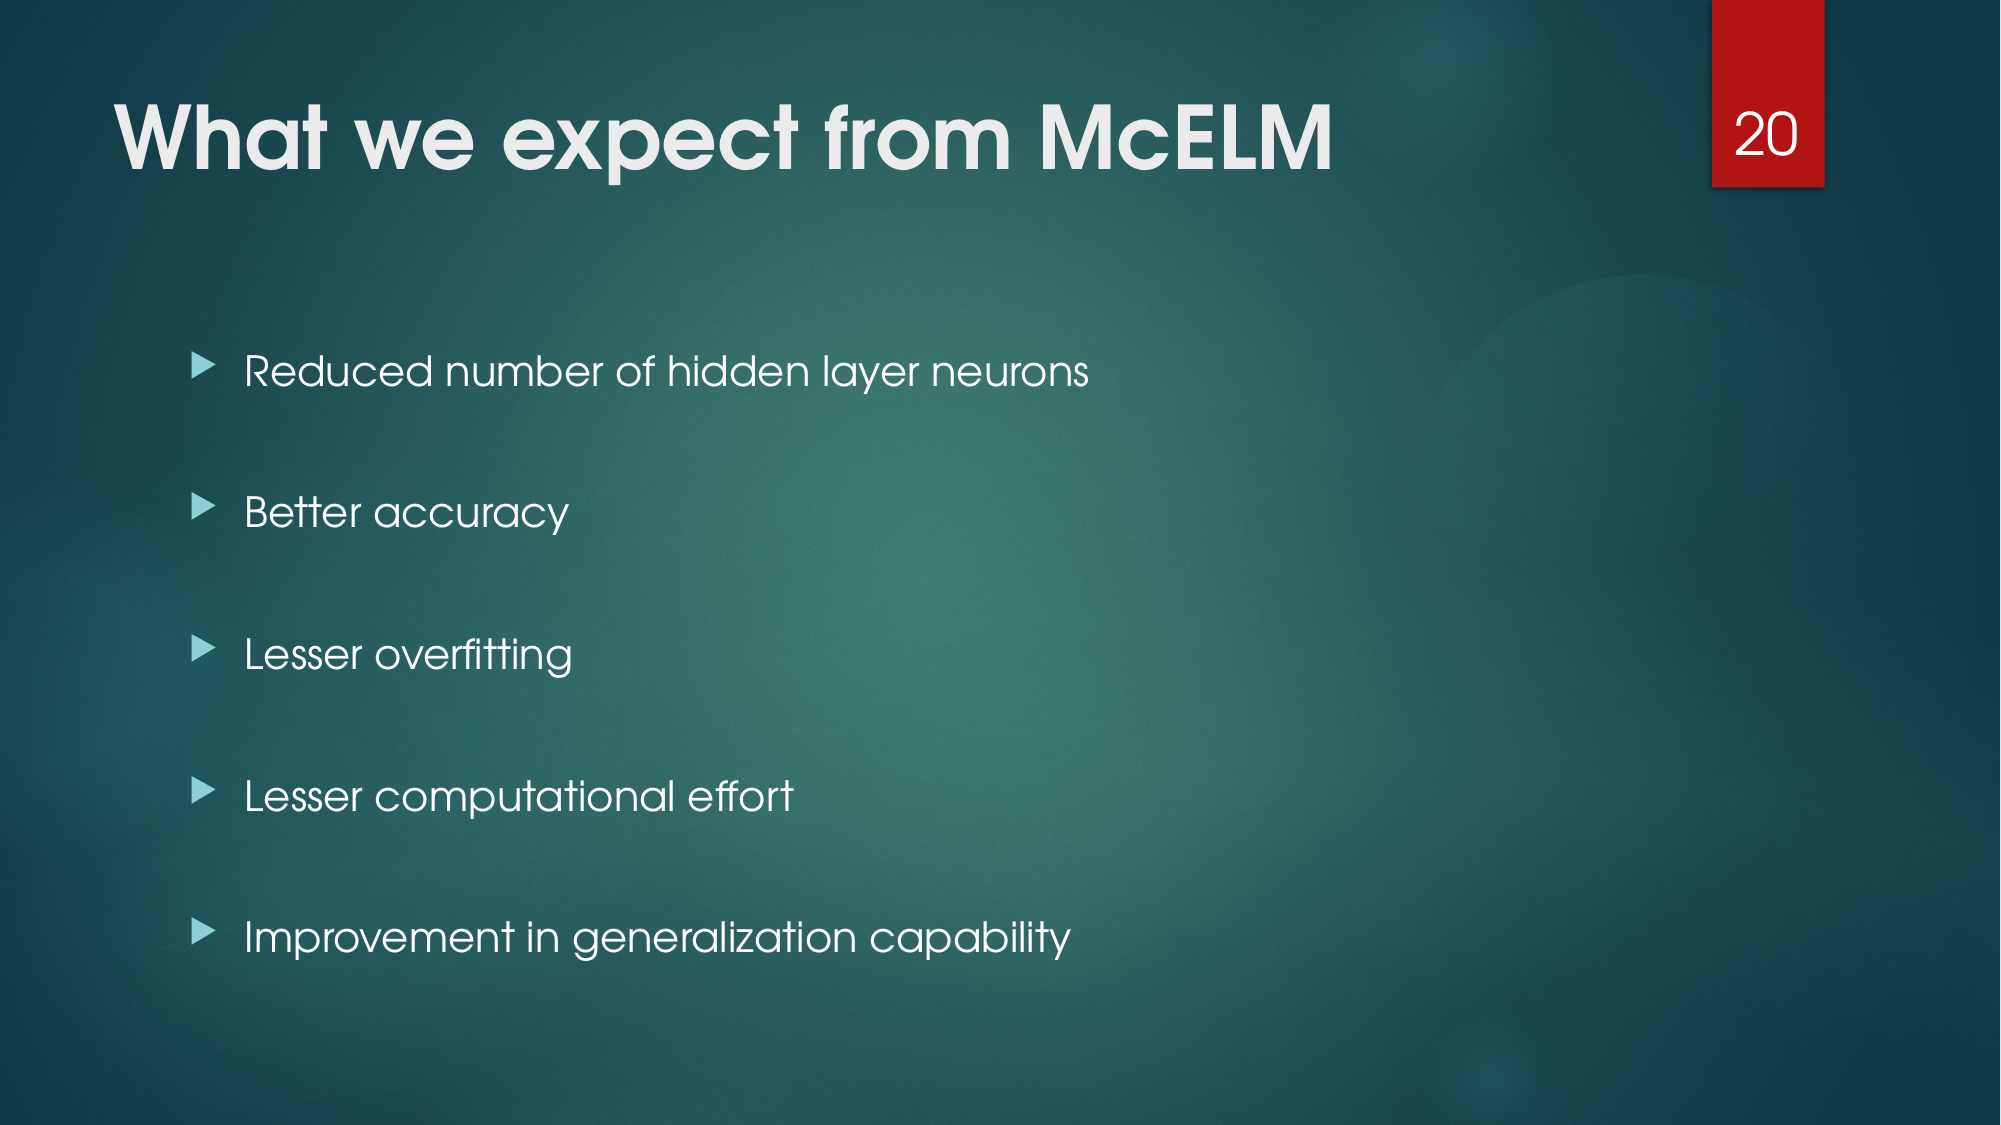

20
# What we expect from McELM
Reduced number of hidden layer neurons

Better accuracy

Lesser overfitting

Lesser computational effort

Improvement in generalization capability